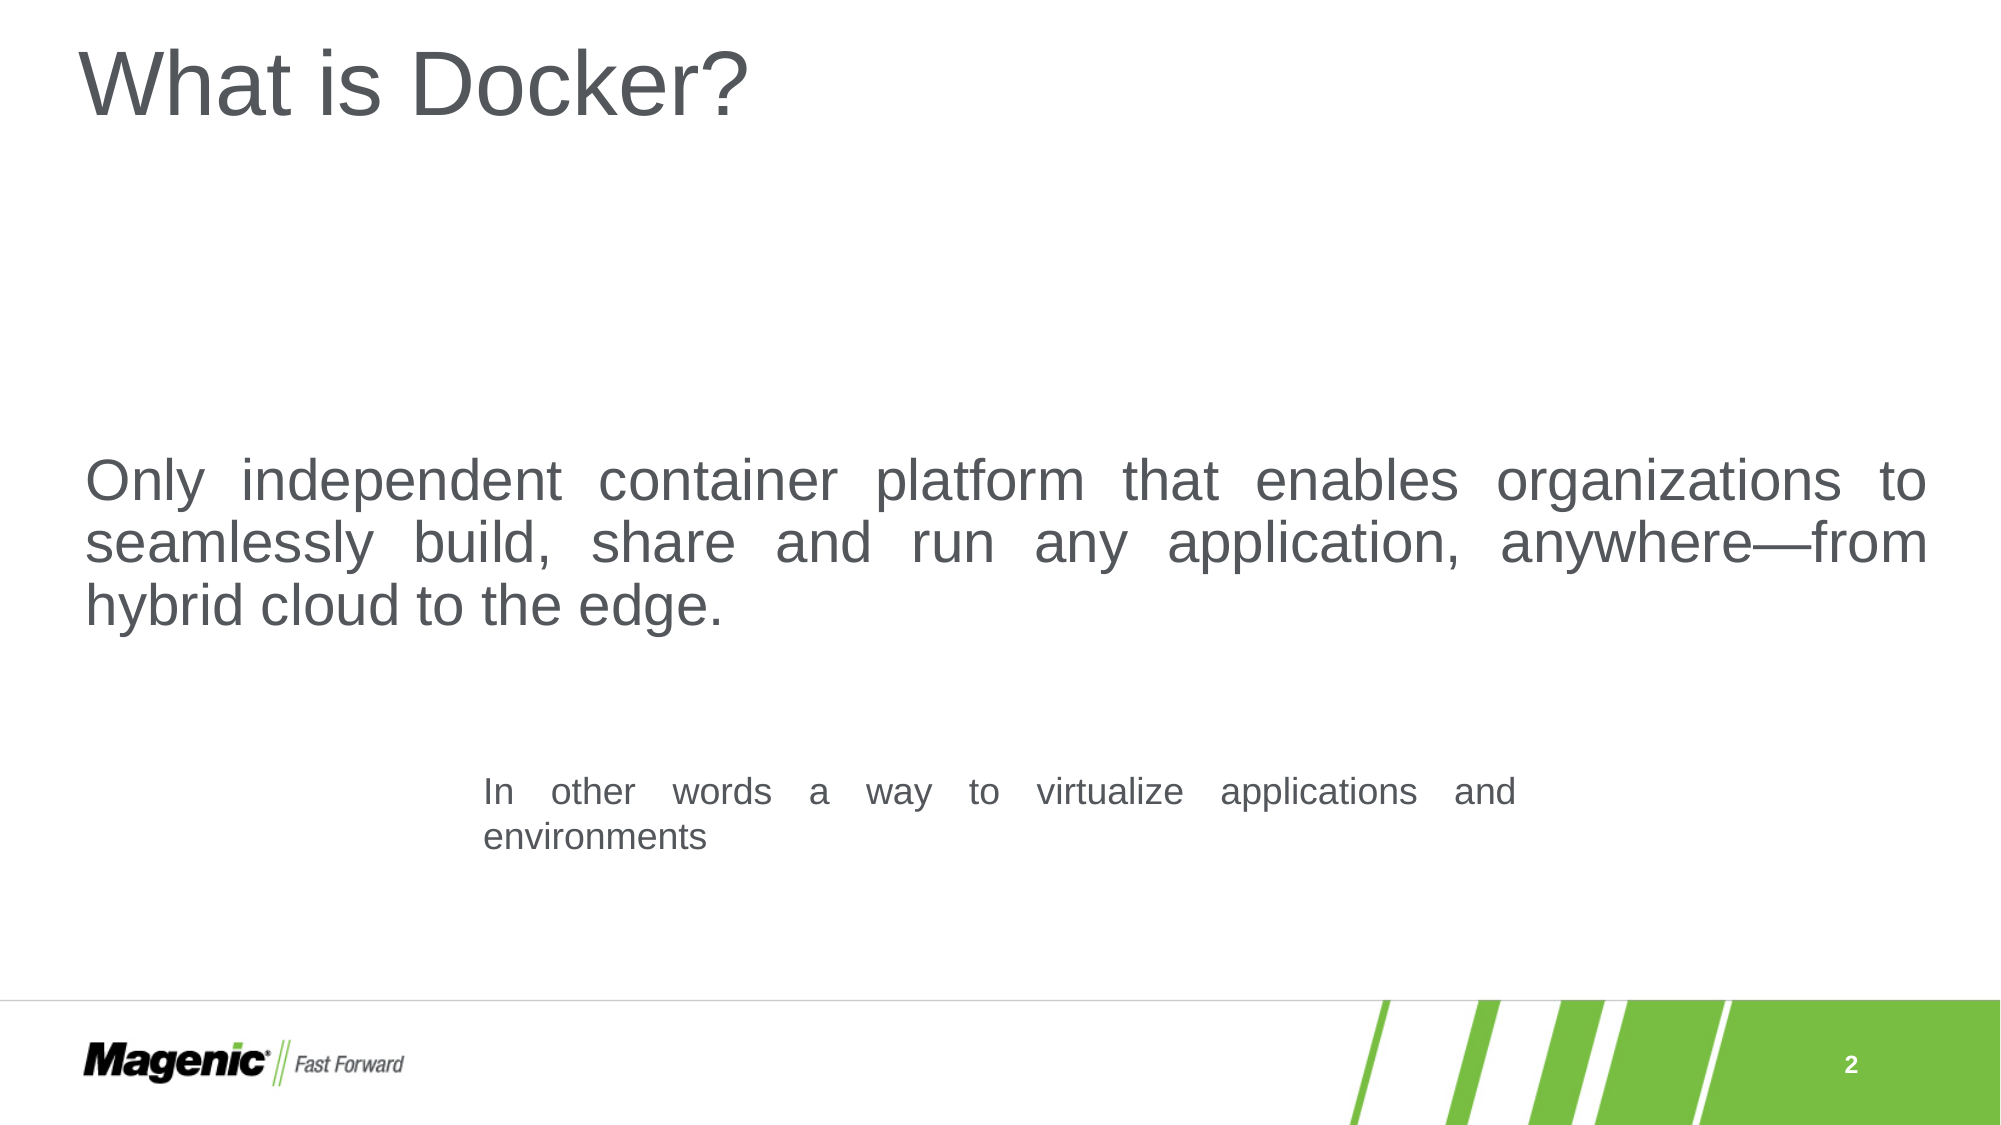

# What is Docker?
Only independent container platform that enables organizations to seamlessly build, share and run any application, anywhere—from hybrid cloud to the edge.
In other words a way to virtualize applications and environments